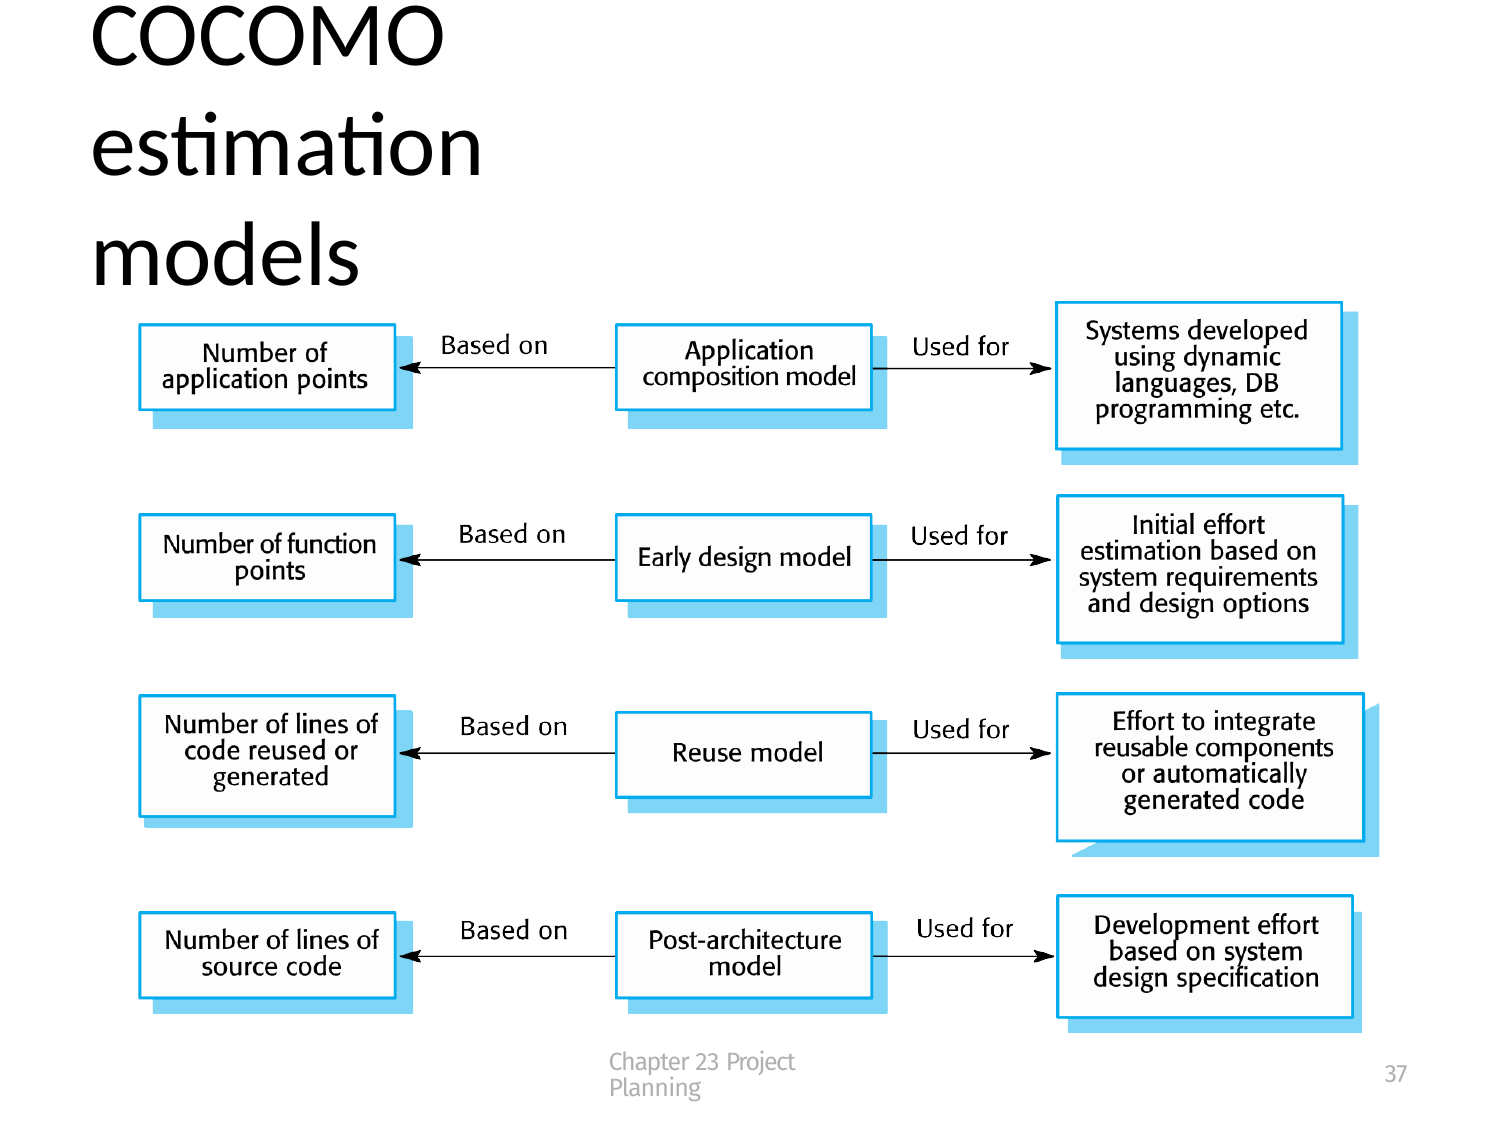

# COCOMO estimation models

Chapter 23 Project Planning
37